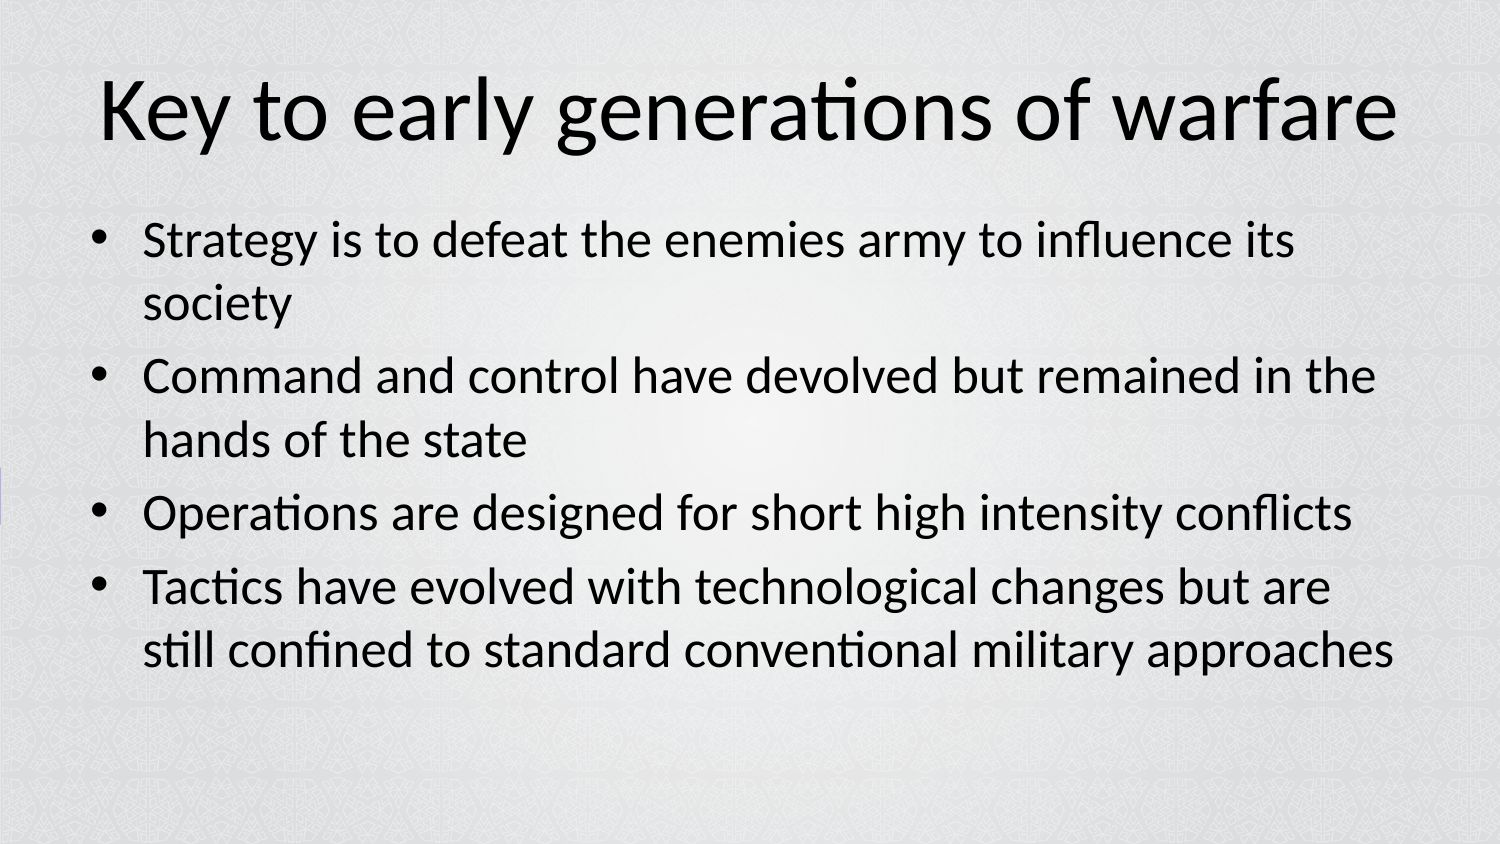

# Key to early generations of warfare
Strategy is to defeat the enemies army to influence its society
Command and control have devolved but remained in the hands of the state
Operations are designed for short high intensity conflicts
Tactics have evolved with technological changes but are still confined to standard conventional military approaches